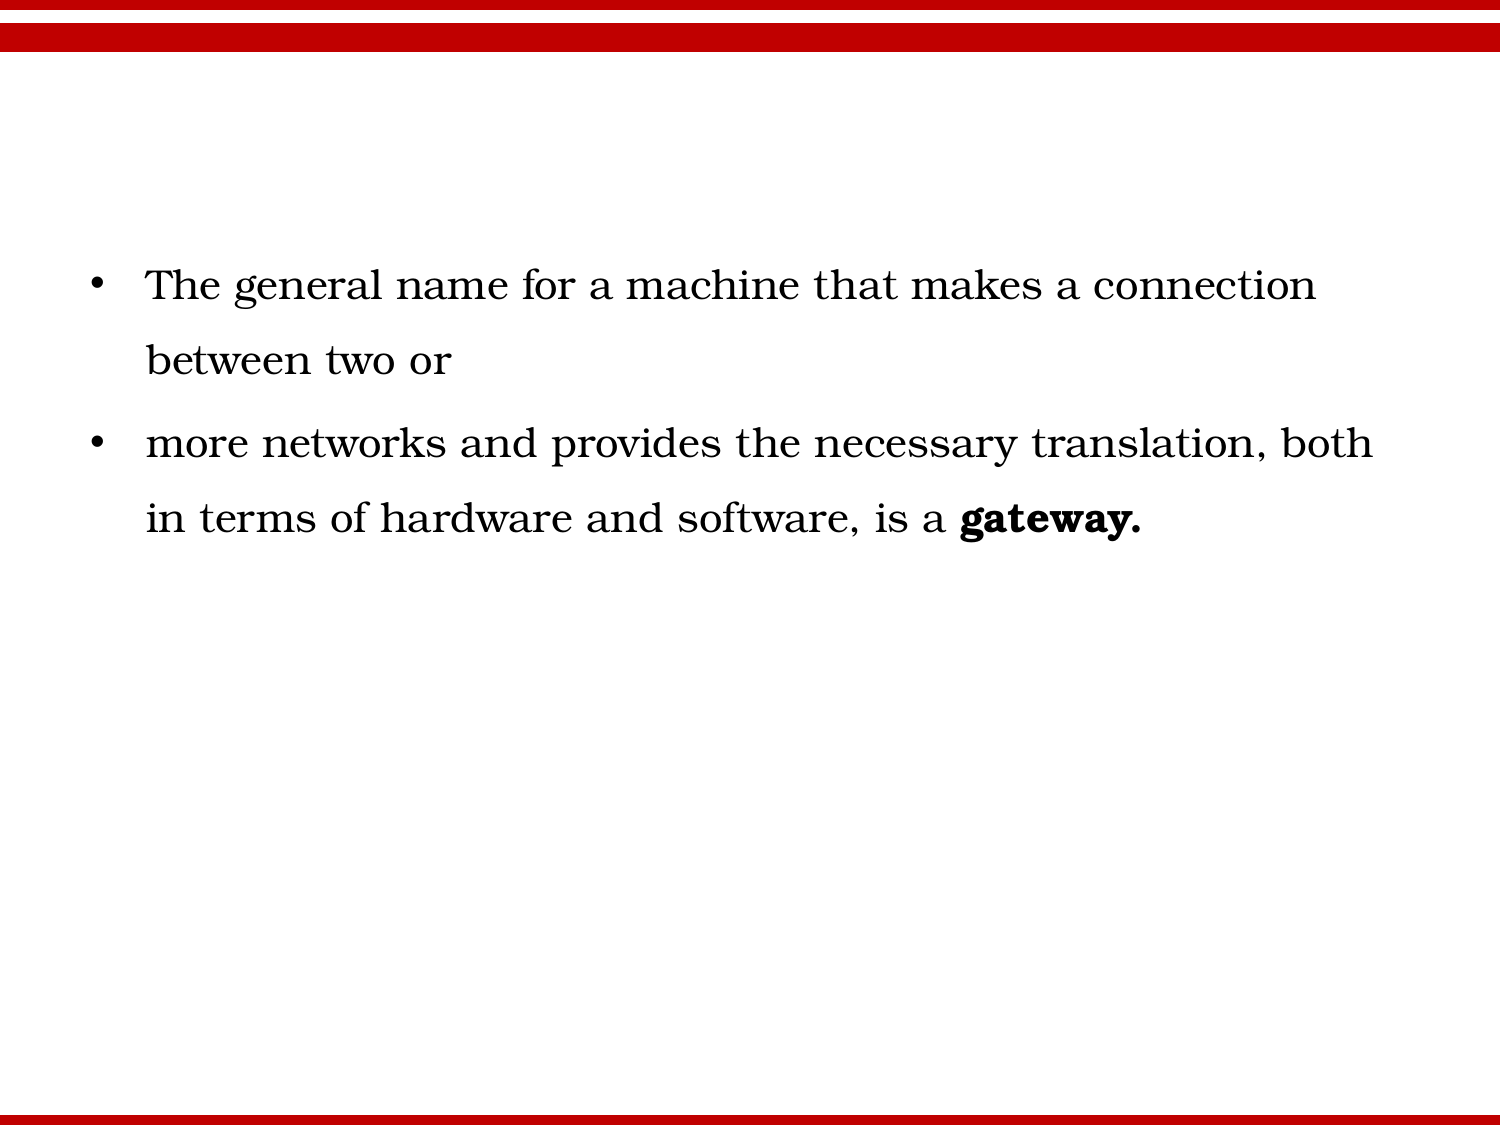

#
The general name for a machine that makes a connection between two or
more networks and provides the necessary translation, both in terms of hardware and software, is a gateway.